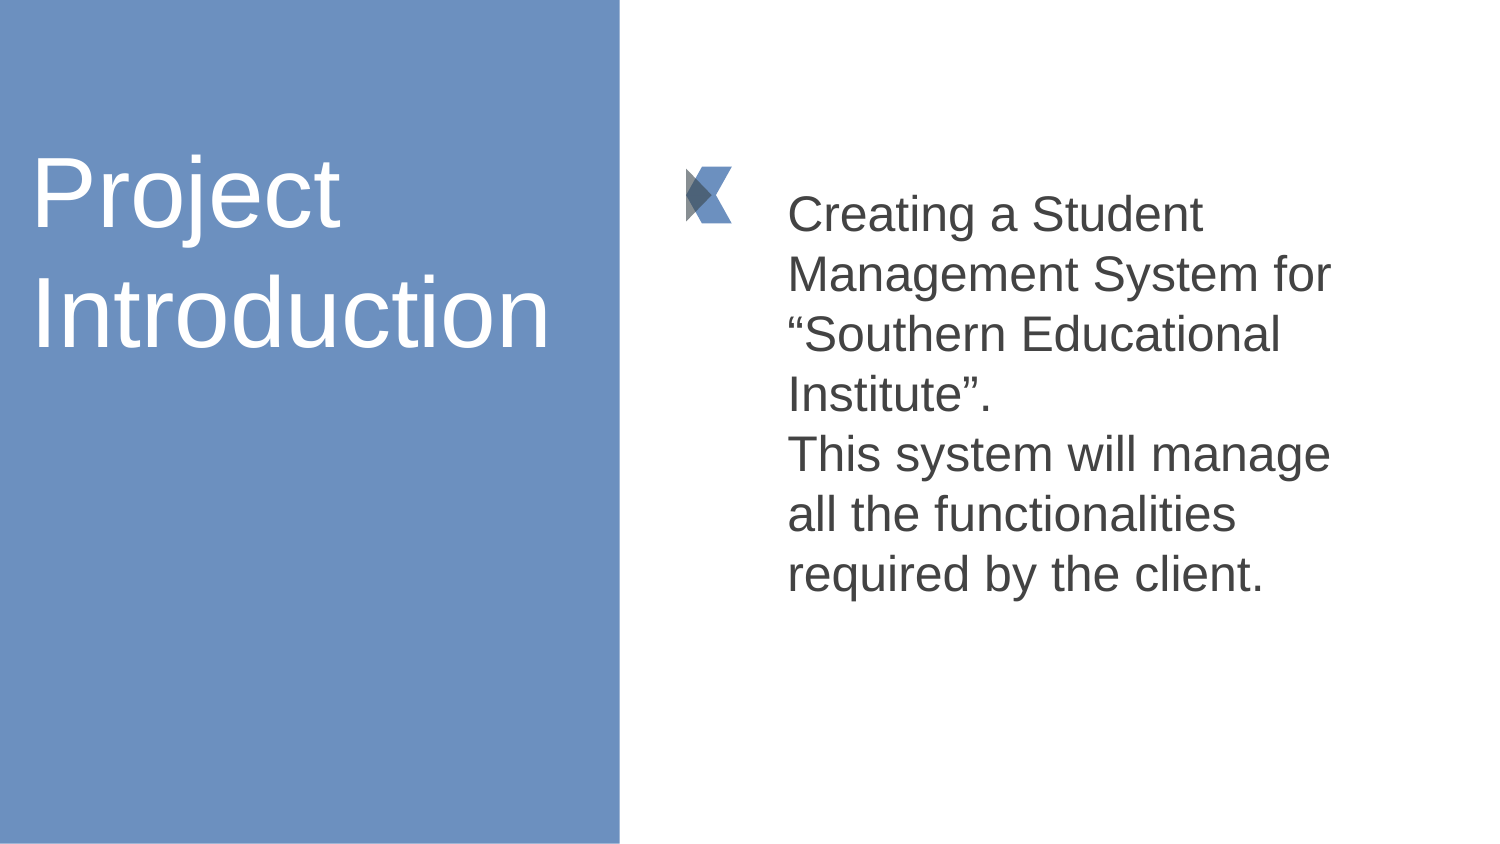

# Project Introduction

Creating a Student Management System for “Southern Educational Institute”.
This system will manage all the functionalities required by the client.